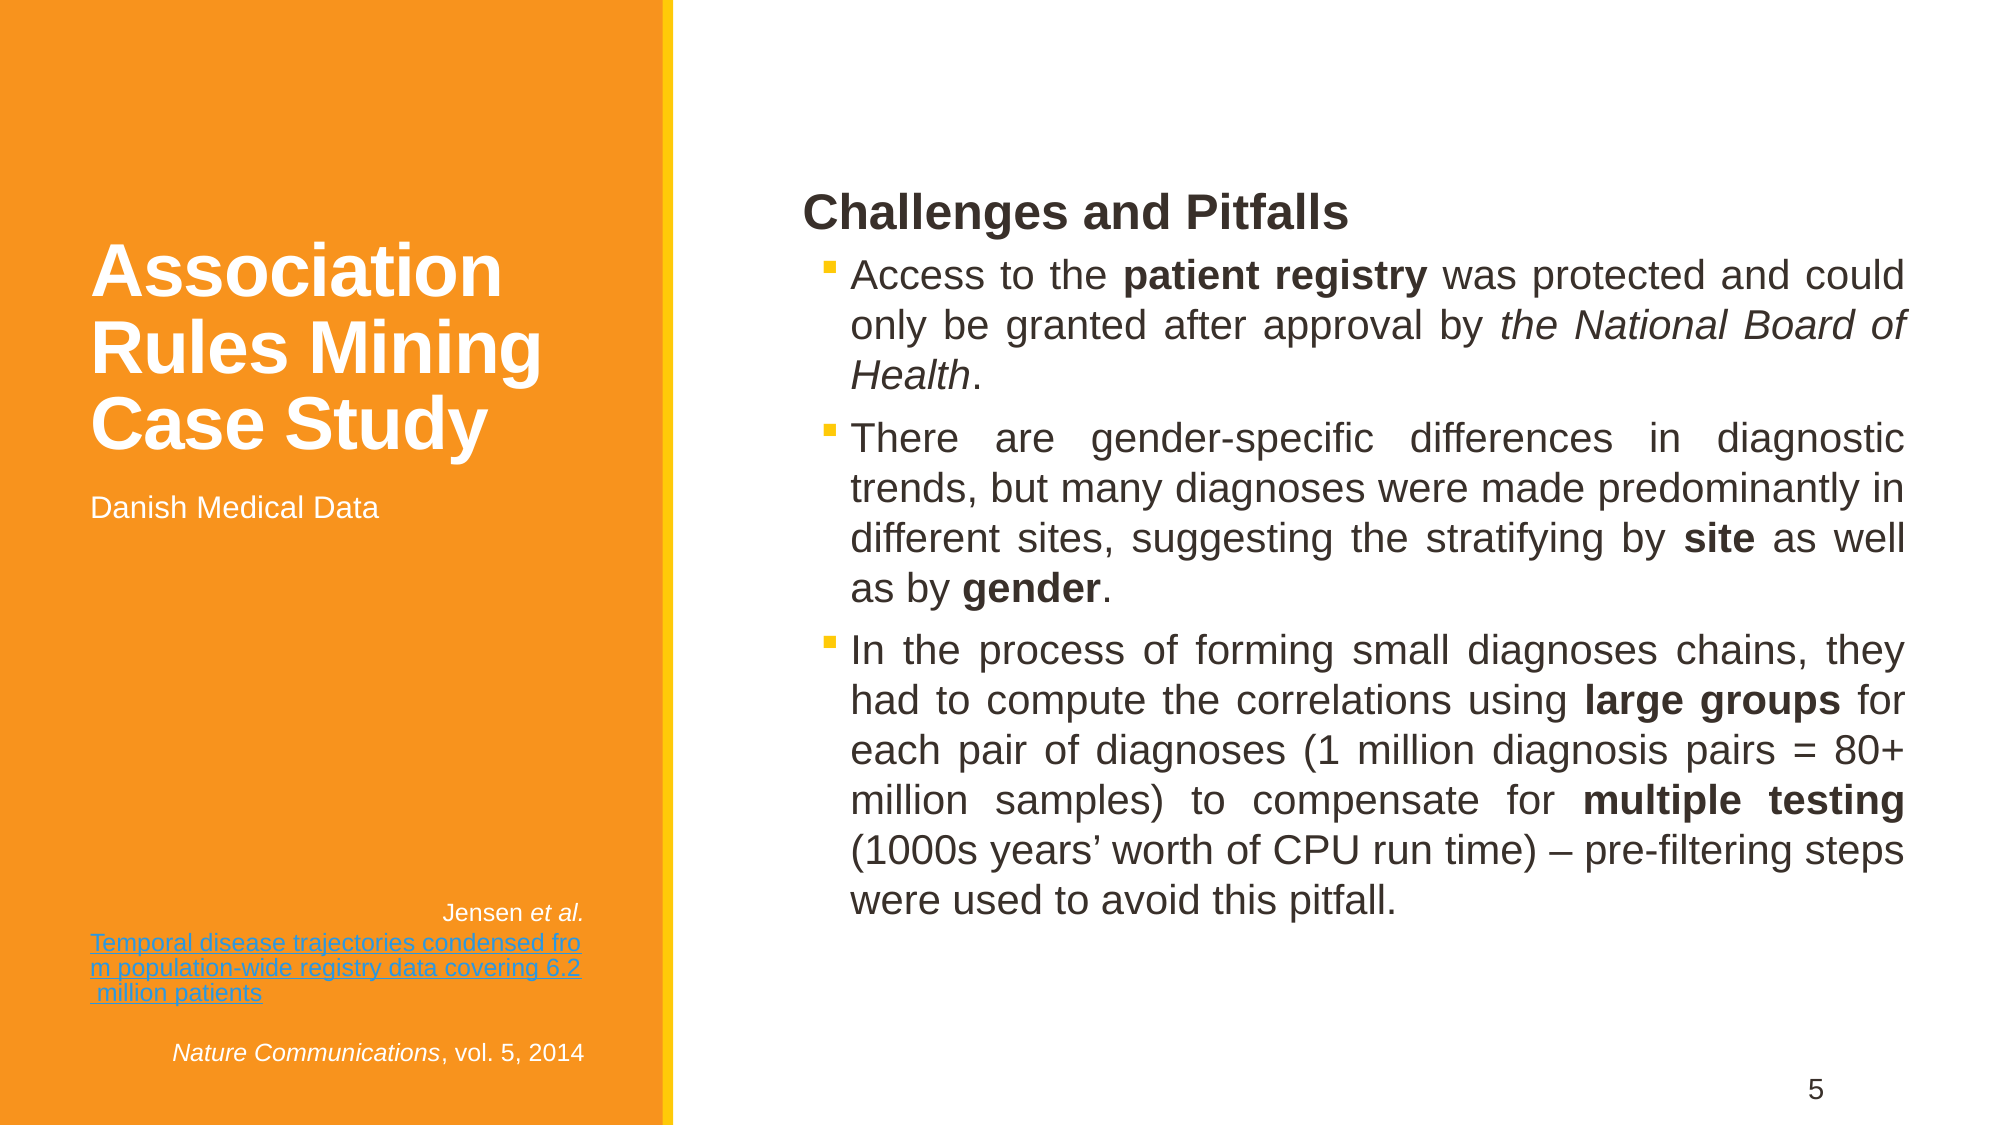

# Association Rules Mining Case Study
Challenges and Pitfalls
Access to the patient registry was protected and could only be granted after approval by the National Board of Health.
There are gender-specific differences in diagnostic trends, but many diagnoses were made predominantly in different sites, suggesting the stratifying by site as well as by gender.
In the process of forming small diagnoses chains, they had to compute the correlations using large groups for each pair of diagnoses (1 million diagnosis pairs = 80+ million samples) to compensate for multiple testing (1000s years’ worth of CPU run time) – pre-filtering steps were used to avoid this pitfall.

Danish Medical Data

Jensen et al.
Temporal disease trajectories condensed from population-wide registry data covering 6.2 million patients
Nature Communications, vol. 5, 2014
5